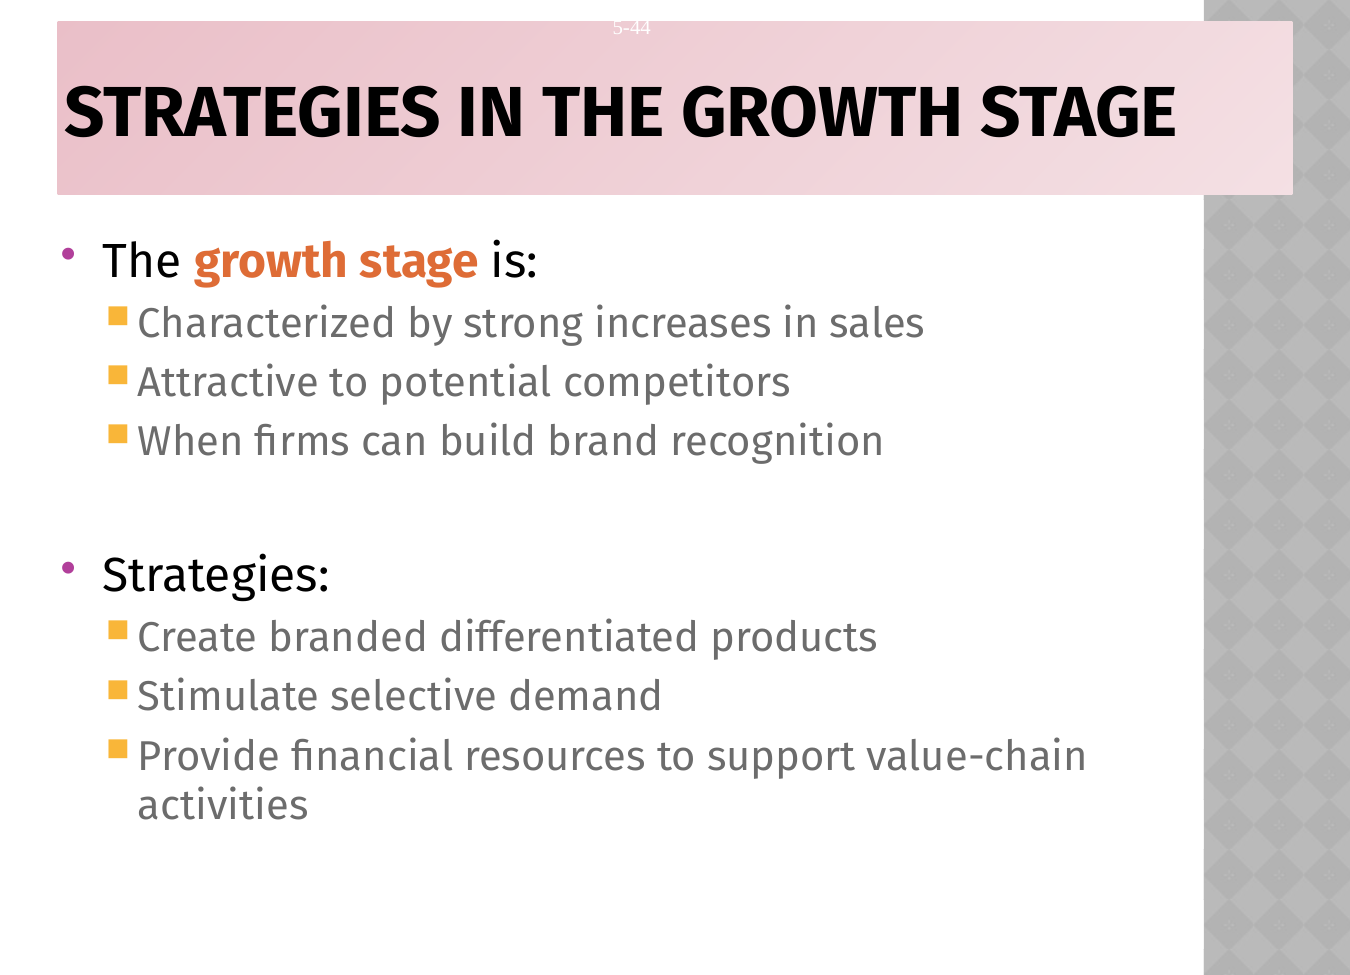

# Strategies in the Growth Stage
The growth stage is:
Characterized by strong increases in sales
Attractive to potential competitors
When firms can build brand recognition

Strategies:
Create branded differentiated products
Stimulate selective demand
Provide financial resources to support value-chain activities
5-44